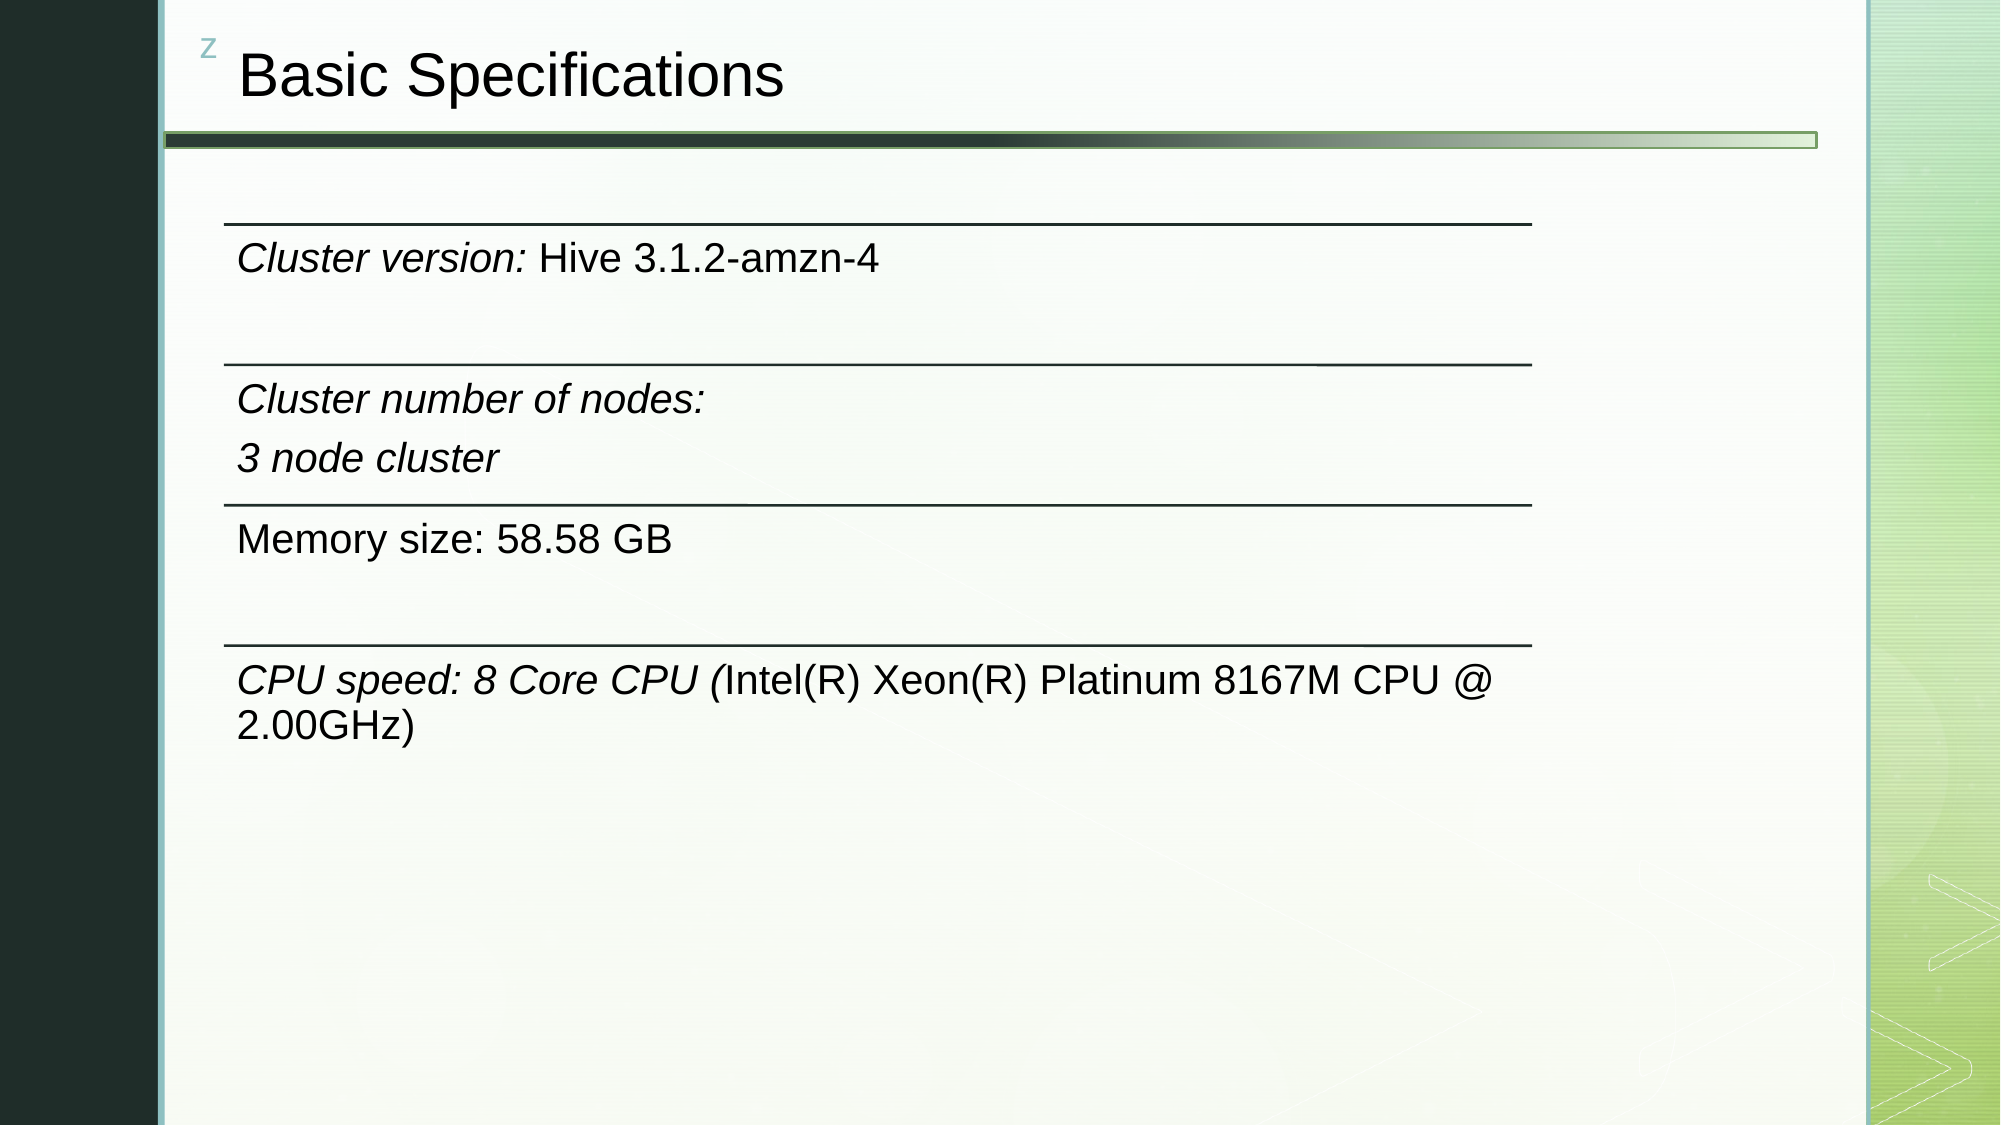

# Basic Specifications
Cluster version: Hive 3.1.2-amzn-4
Cluster number of nodes:
3 node cluster
Memory size: 58.58 GB

CPU speed: 8 Core CPU (Intel(R) Xeon(R) Platinum 8167M CPU @ 2.00GHz)